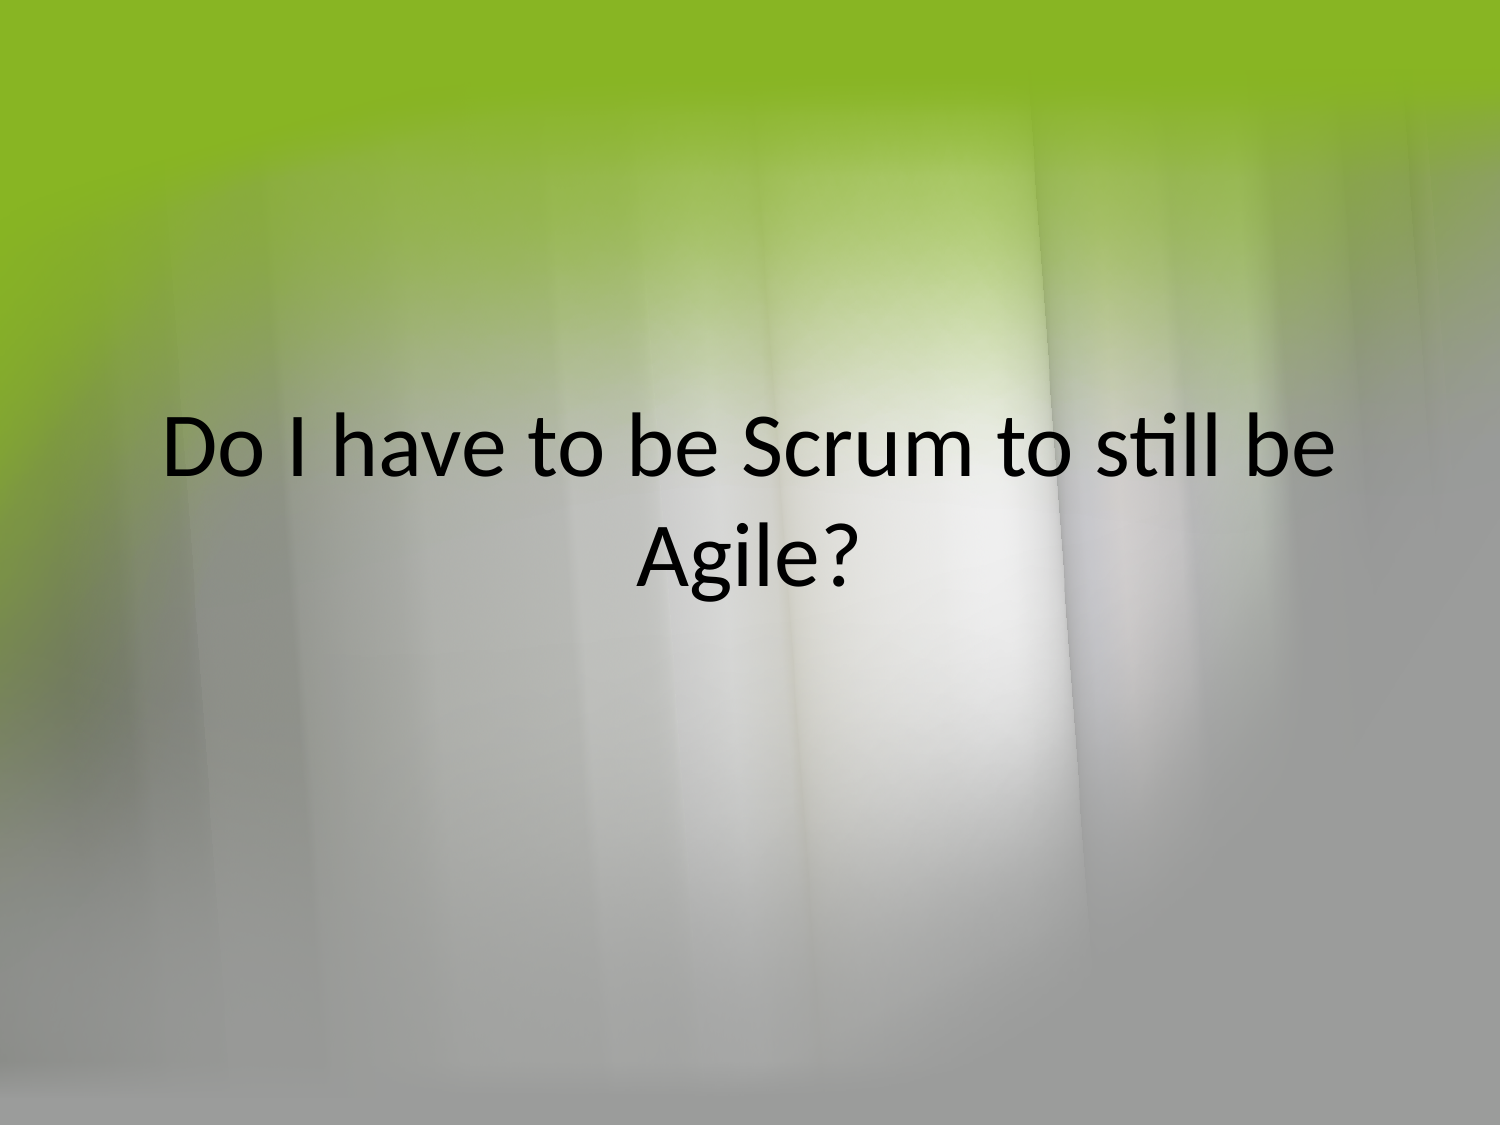

# Do I have to be Scrum to still be Agile?